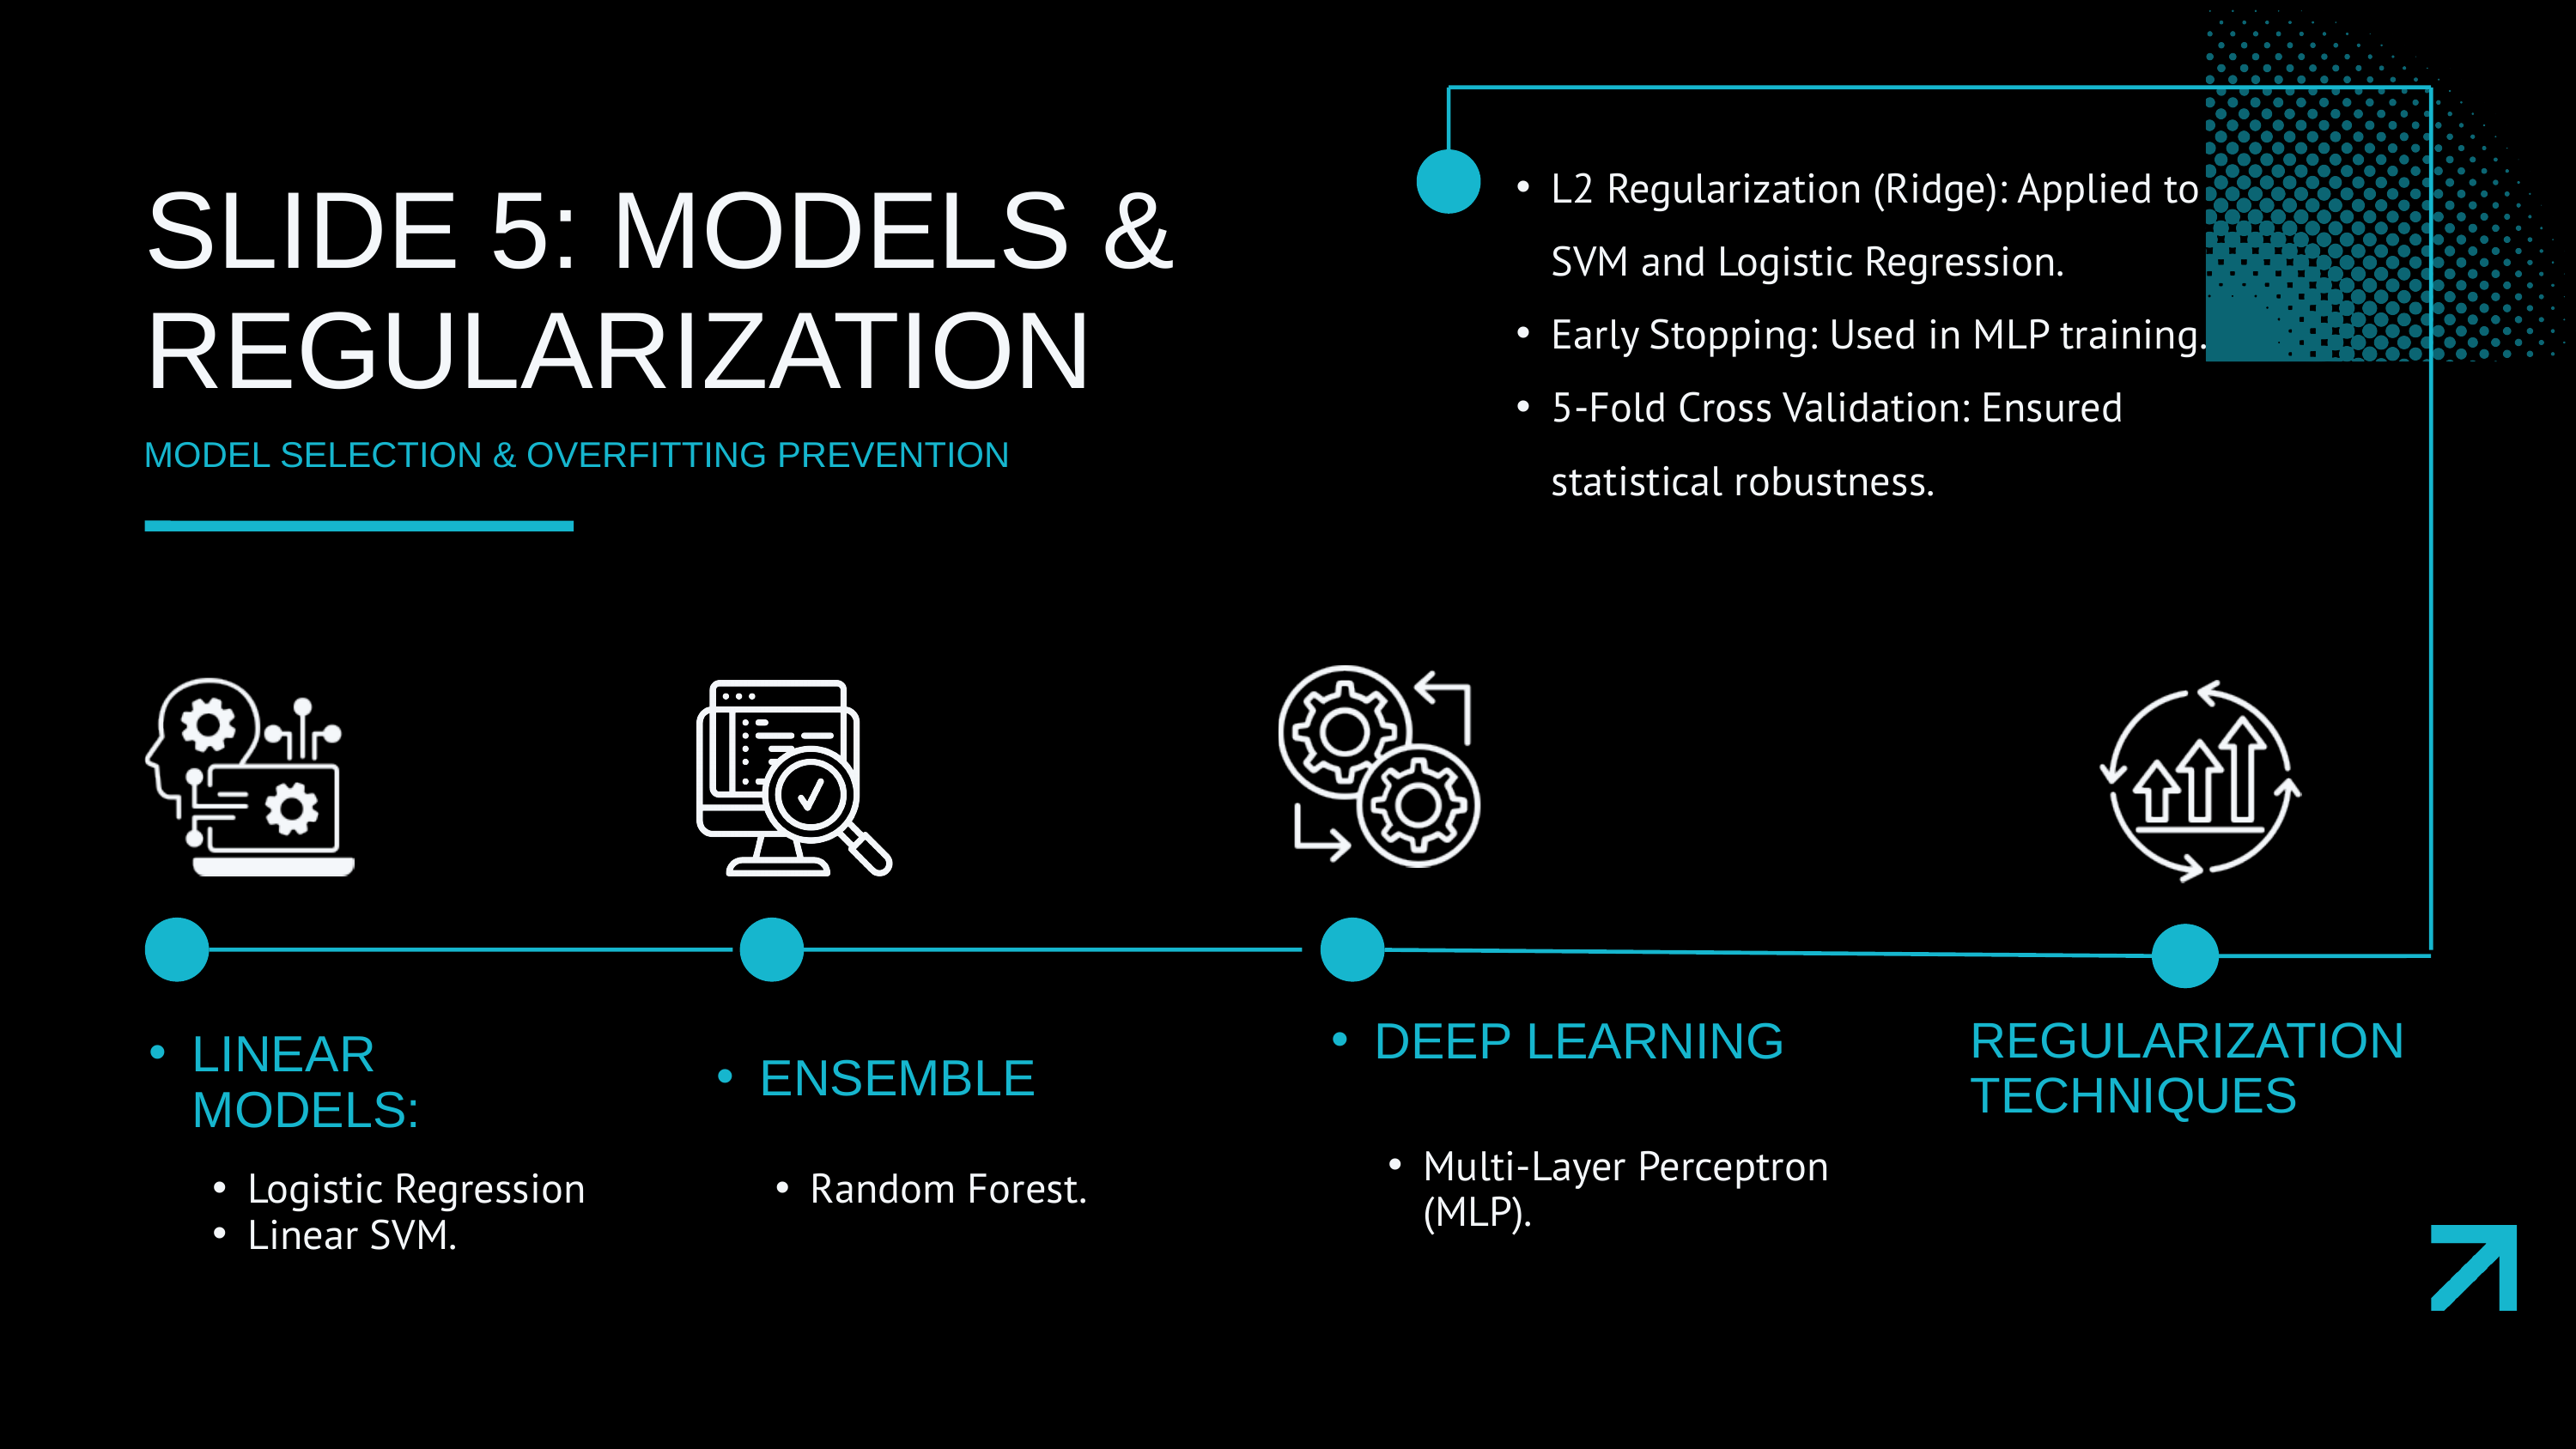

L2 Regularization (Ridge): Applied to SVM and Logistic Regression.
Early Stopping: Used in MLP training.
5-Fold Cross Validation: Ensured statistical robustness.

SLIDE 5: MODELS & REGULARIZATION

MODEL SELECTION & OVERFITTING PREVENTION

DEEP LEARNING

REGULARIZATION TECHNIQUES

LINEAR MODELS:

ENSEMBLE

Multi-Layer Perceptron (MLP).

Logistic Regression
Linear SVM.

Random Forest.